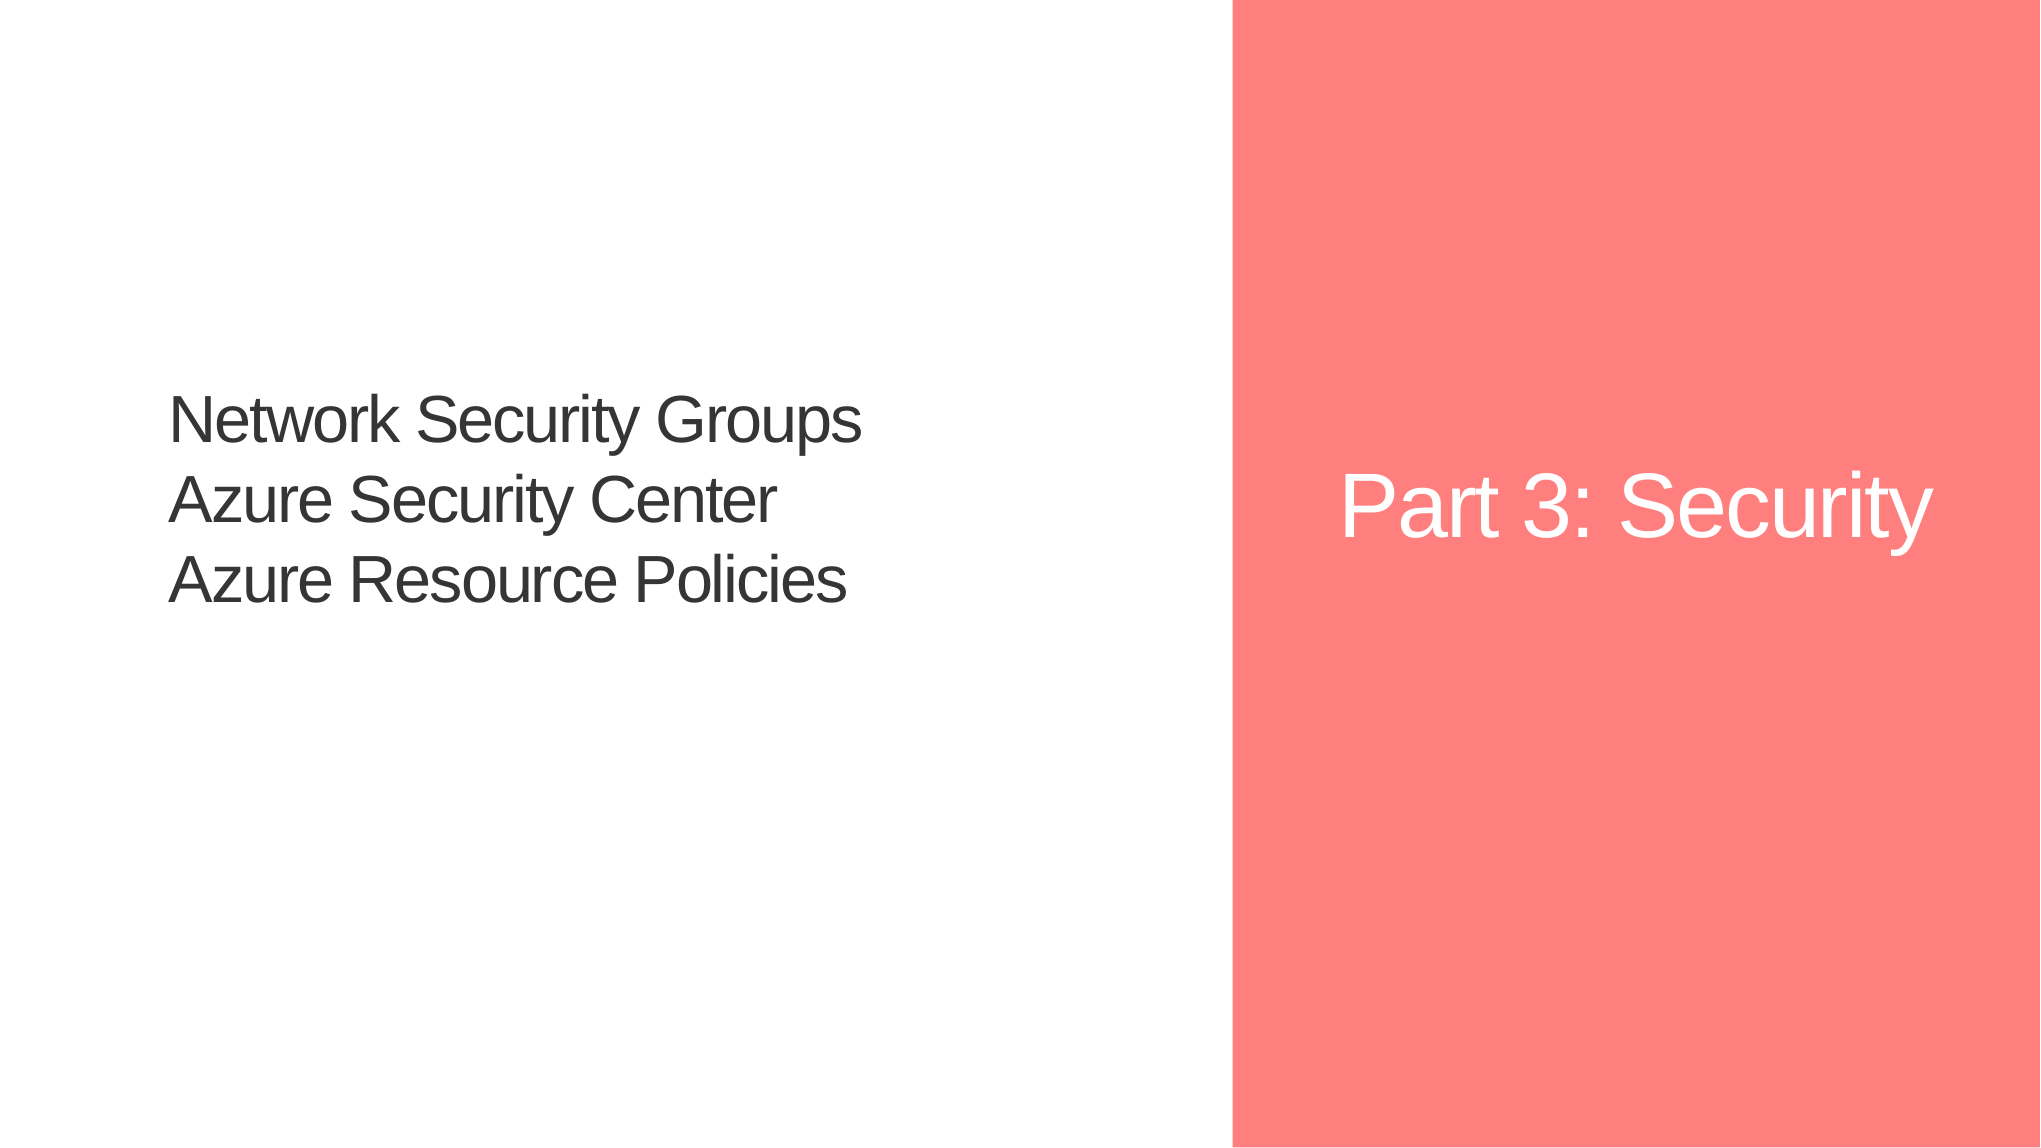

Network Security Groups
Azure Security Center
Azure Resource Policies
# Part 3: Security